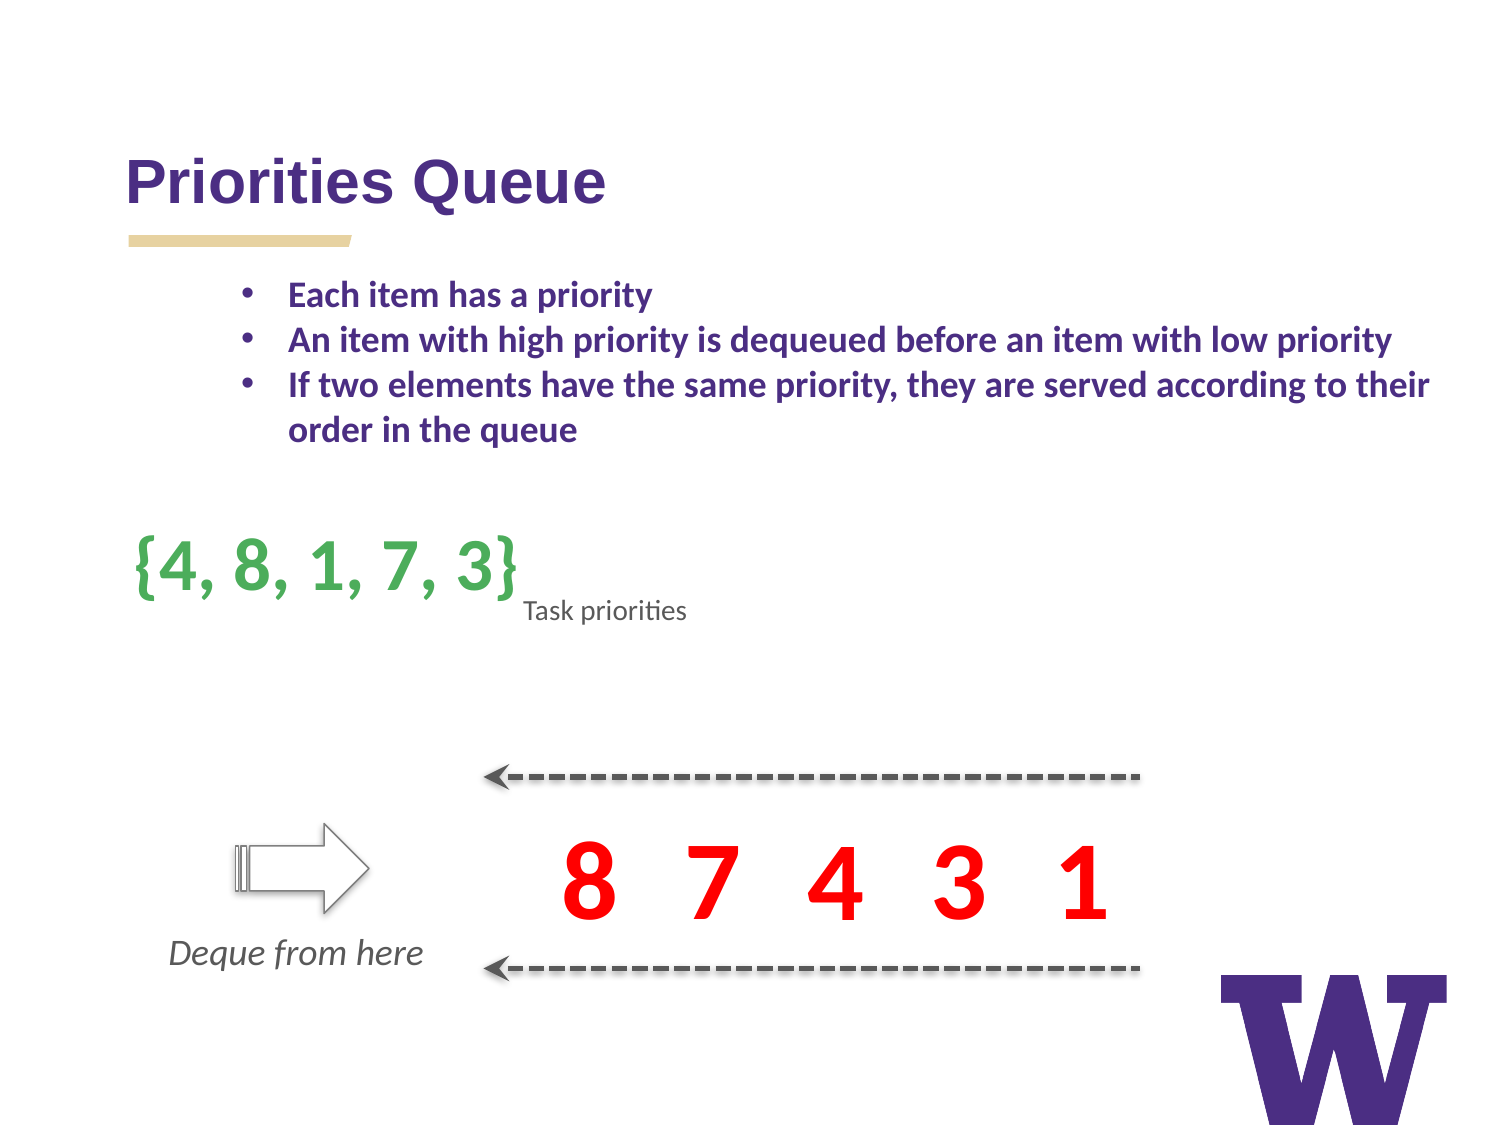

# Priorities Queue
Each item has a priority
An item with high priority is dequeued before an item with low priority
If two elements have the same priority, they are served according to their order in the queue
{4, 8, 1, 7, 3}
Task priorities
8
7
3
1
4

Deque from here